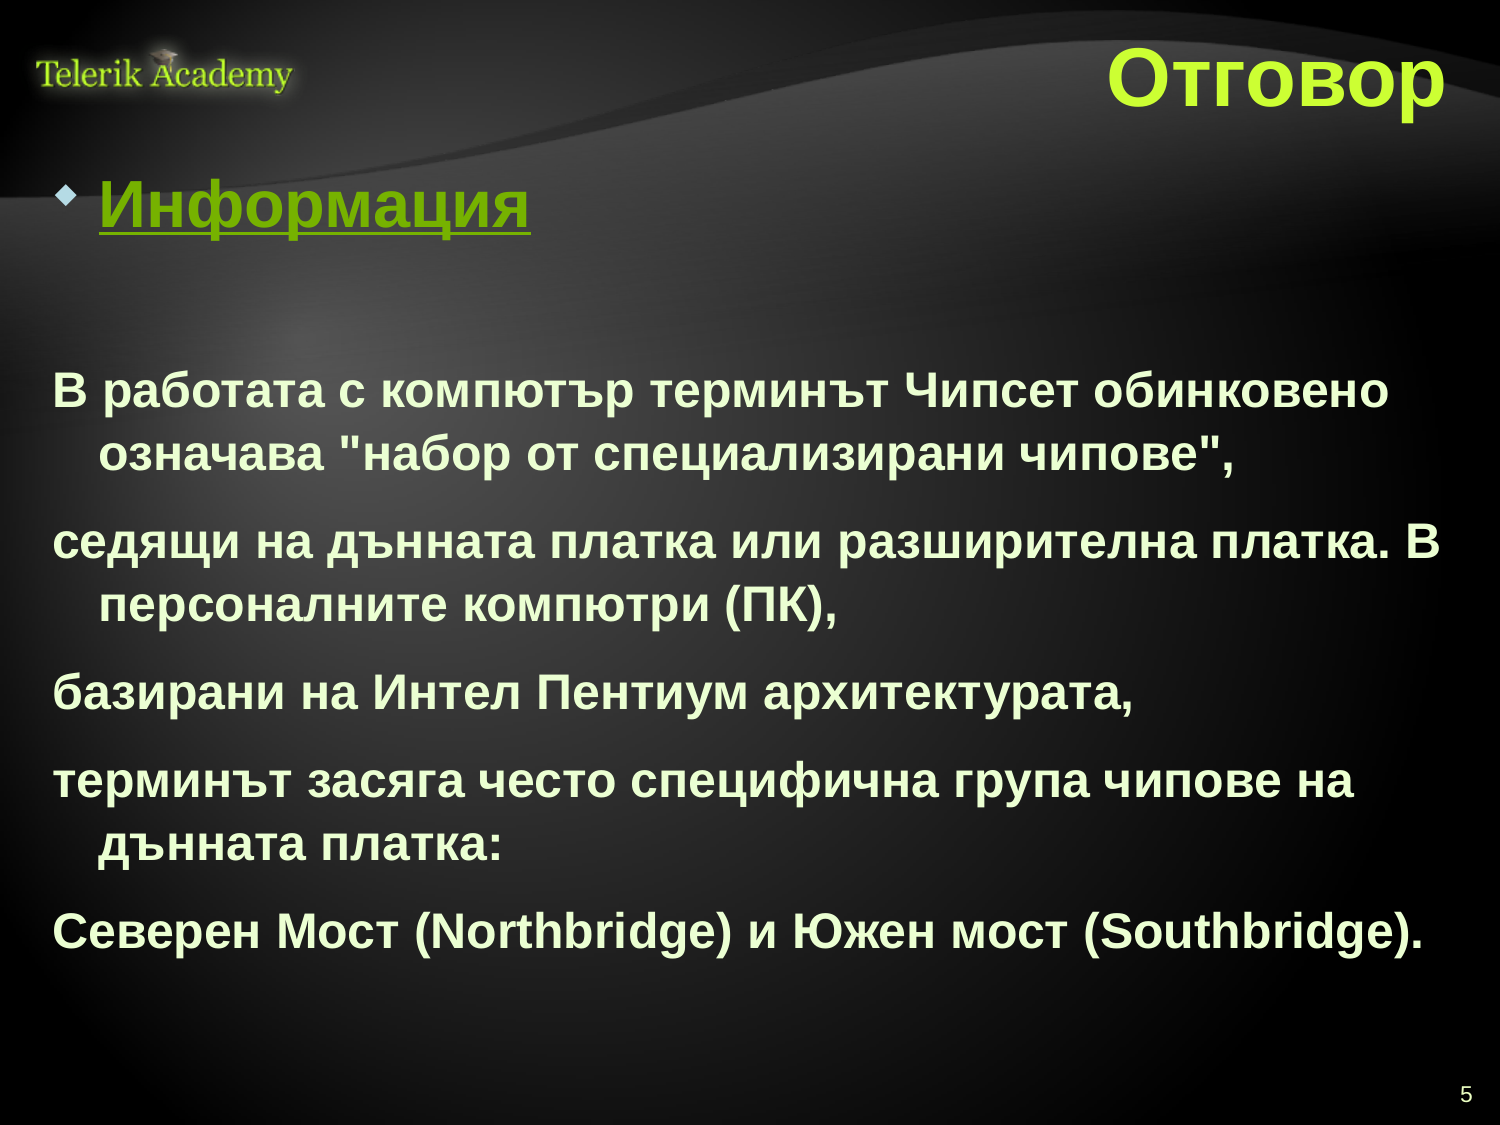

# Отговор
Информация

В работата с компютър терминът Чипсет обинковено означава "набор от специализирани чипове",
седящи на дънната платка или разширителна платка. В персоналните компютри (ПК),
базирани на Интел Пентиум архитектурата,
терминът засяга често специфична група чипове на дънната платка:
Северен Мост (Northbridge) и Южен мост (Southbridge).
5